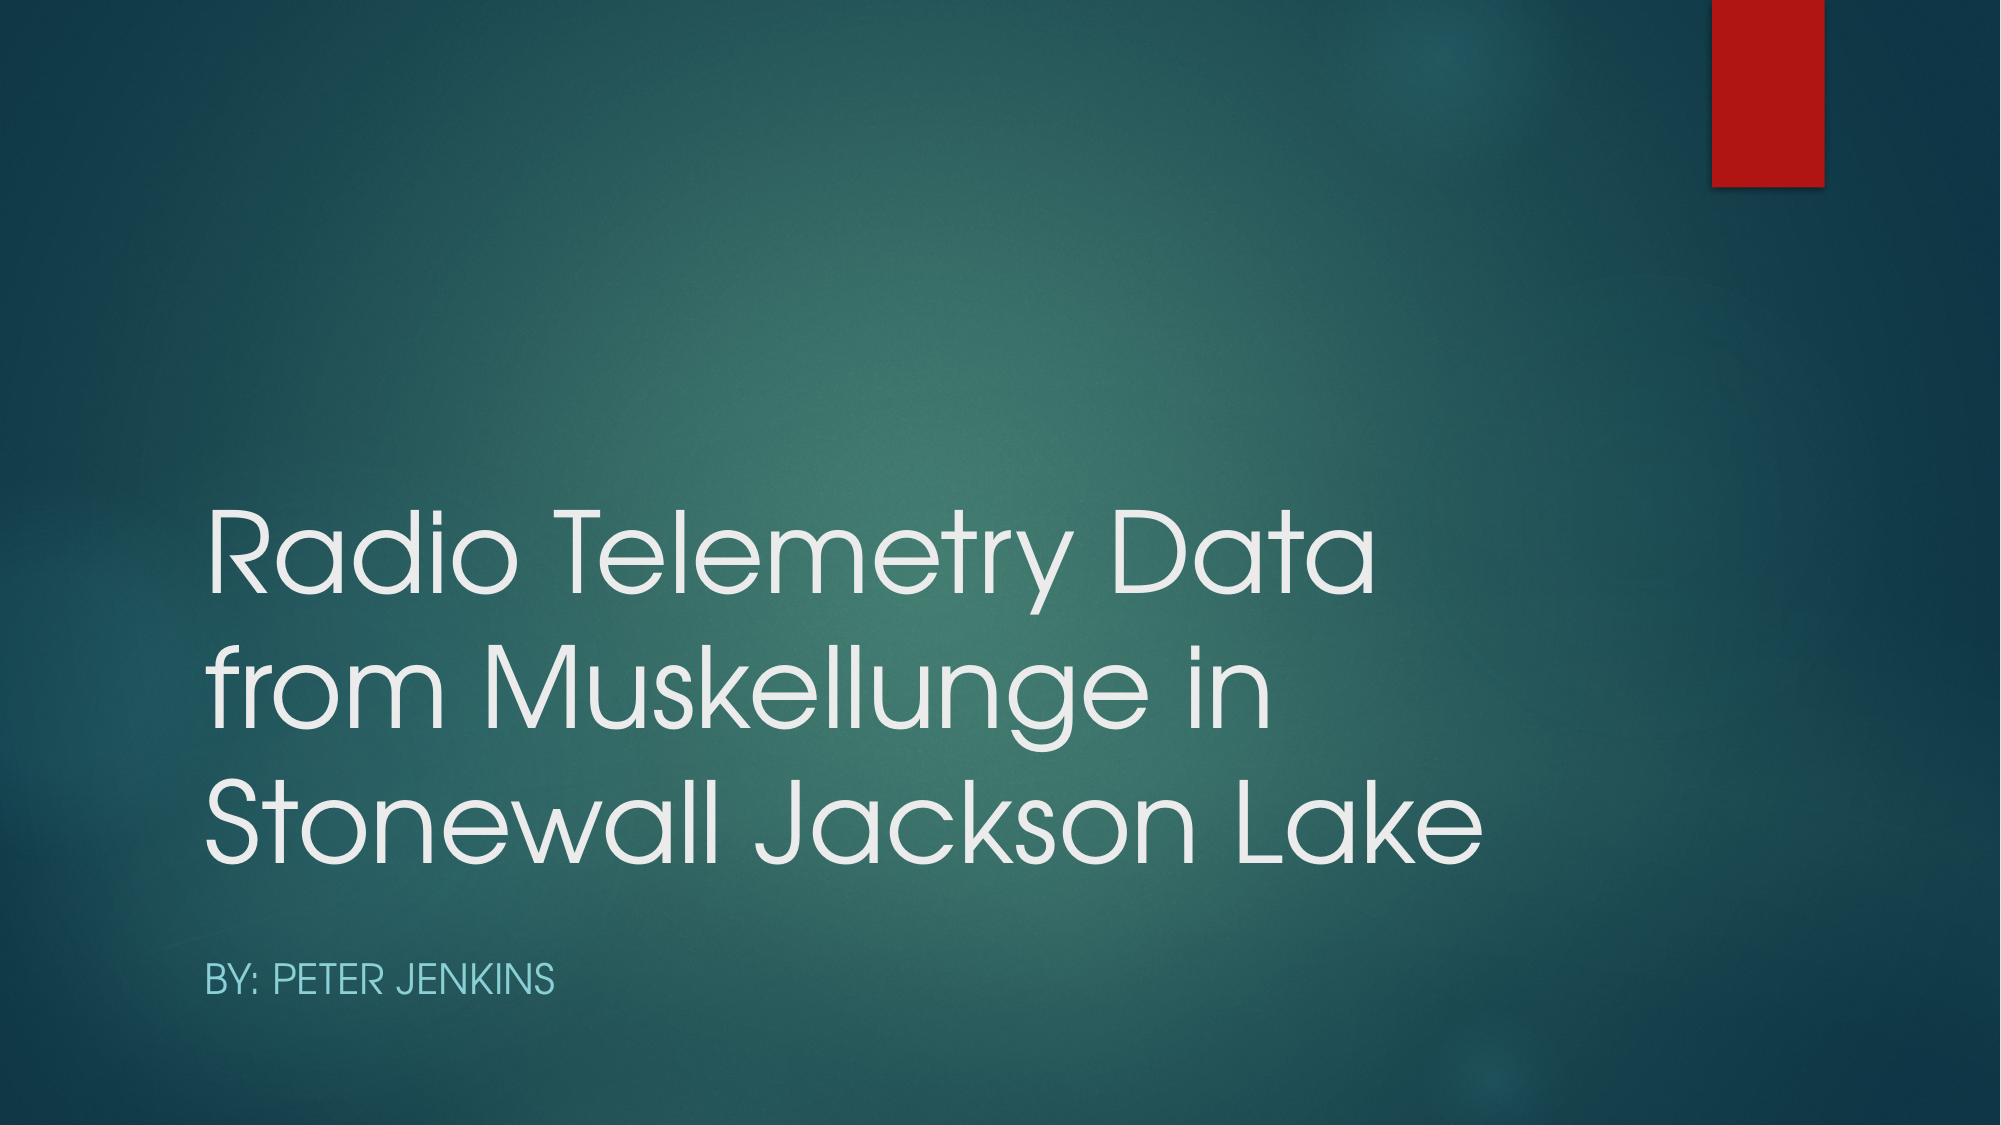

# Radio Telemetry Data from Muskellunge in Stonewall Jackson Lake
By: Peter Jenkins